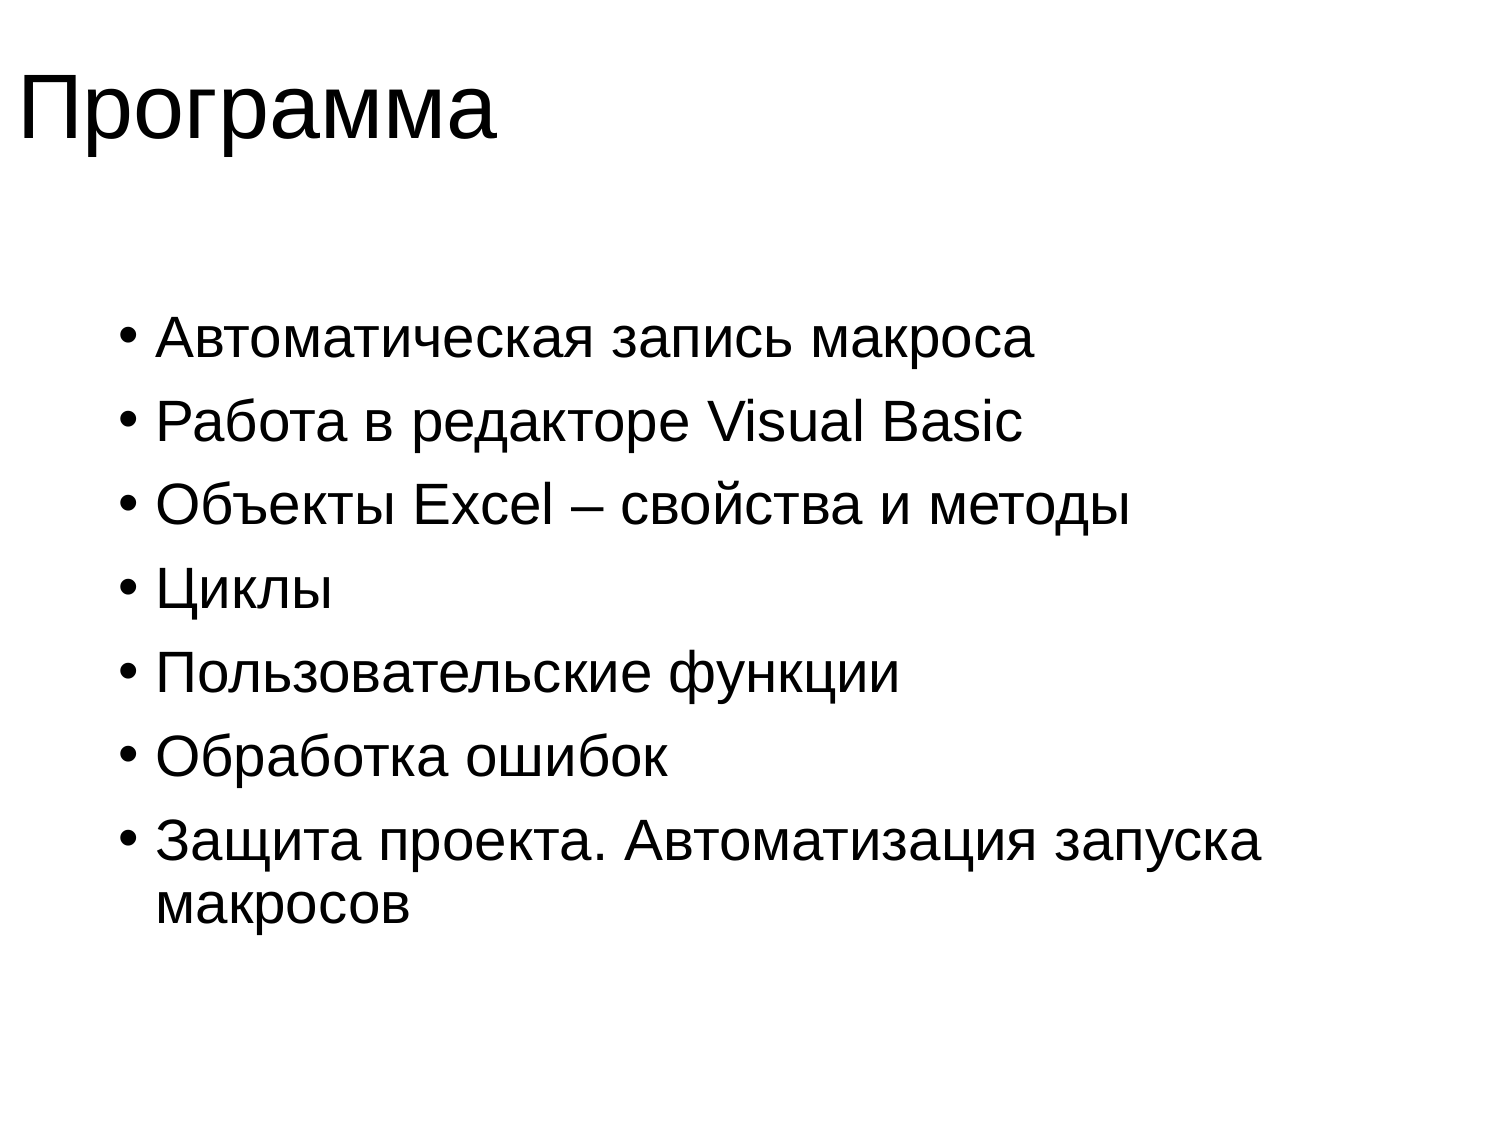

# Программа
Автоматическая запись макроса
Работа в редакторе Visual Basic
Объекты Excel – свойства и методы
Циклы
Пользовательские функции
Обработка ошибок
Защита проекта. Автоматизация запуска макросов